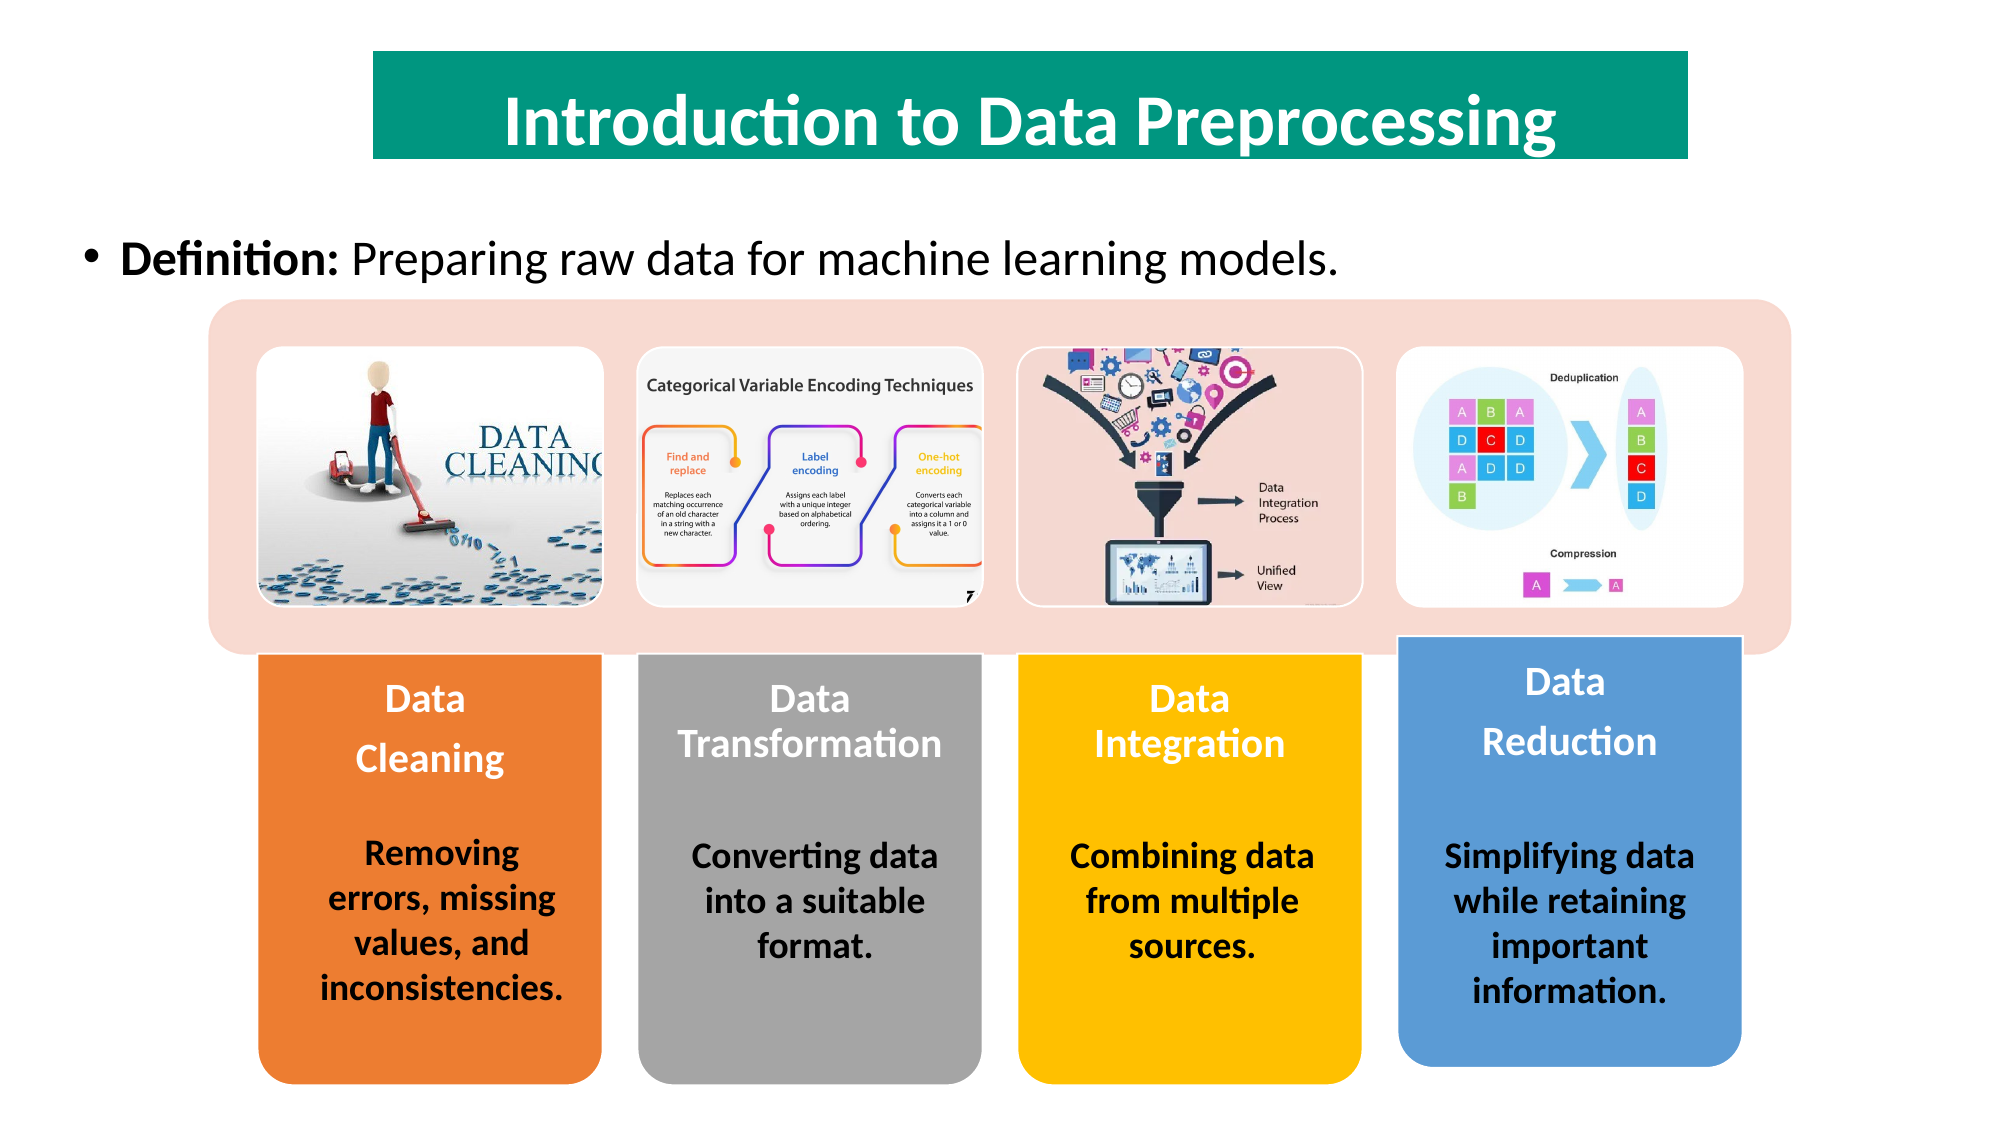

Introduction to Data Preprocessing
Definition: Preparing raw data for machine learning models.
Data
Cleaning
Data Transformation
Data Integration
Data
Reduction
Removing errors, missing values, and inconsistencies.
Converting data into a suitable format.
Combining data from multiple sources.
Simplifying data while retaining important information.